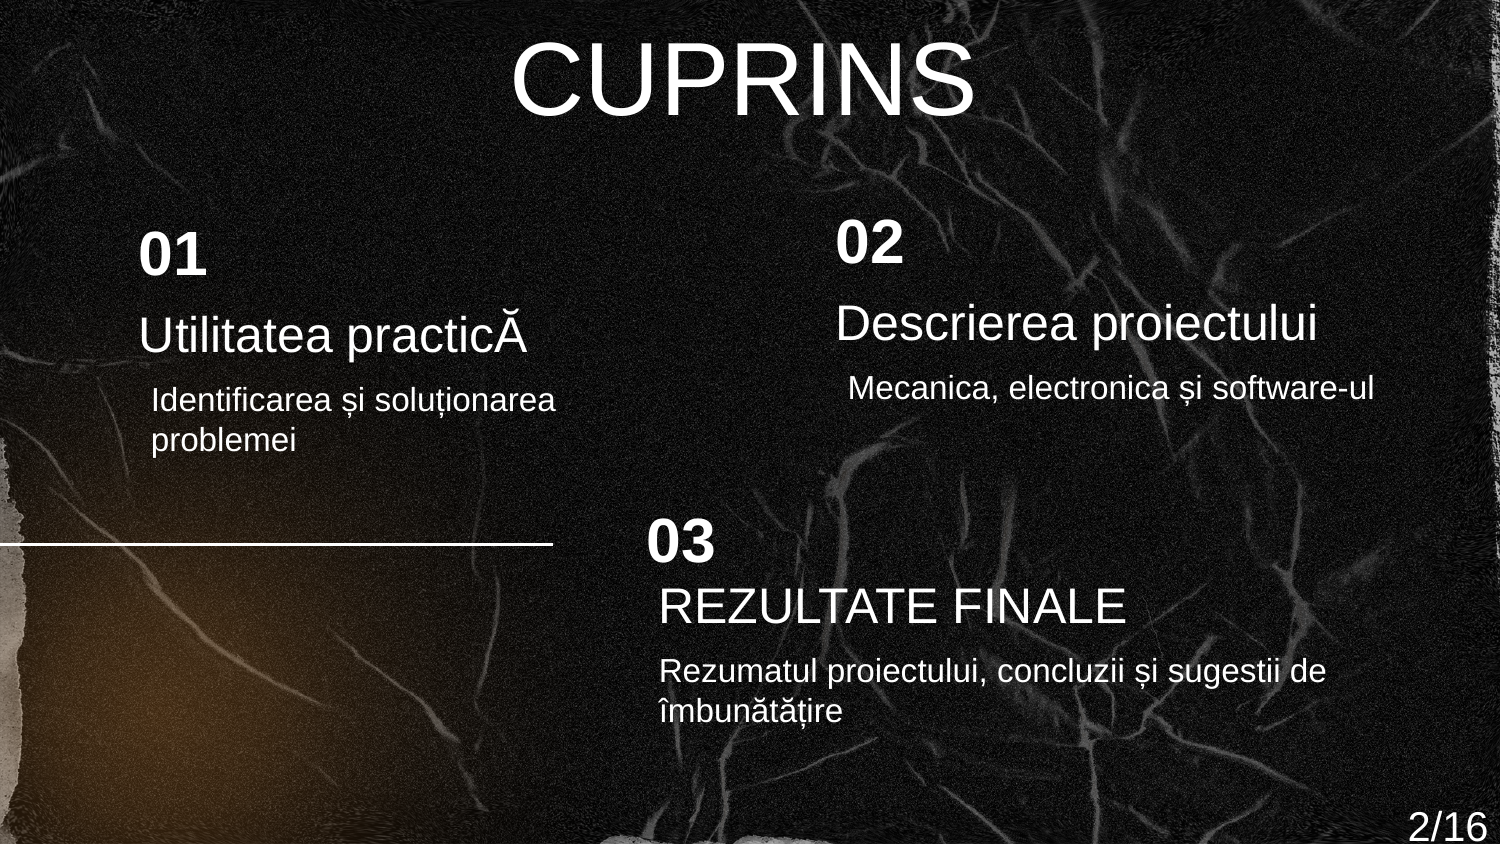

# CUPRINS
02
01
Utilitatea practicĂ
Descrierea proiectului
Mecanica, electronica și software-ul
Identificarea și soluționarea problemei
03
REZULTATE FINALE
Rezumatul proiectului, concluzii și sugestii de îmbunătățire
2/16